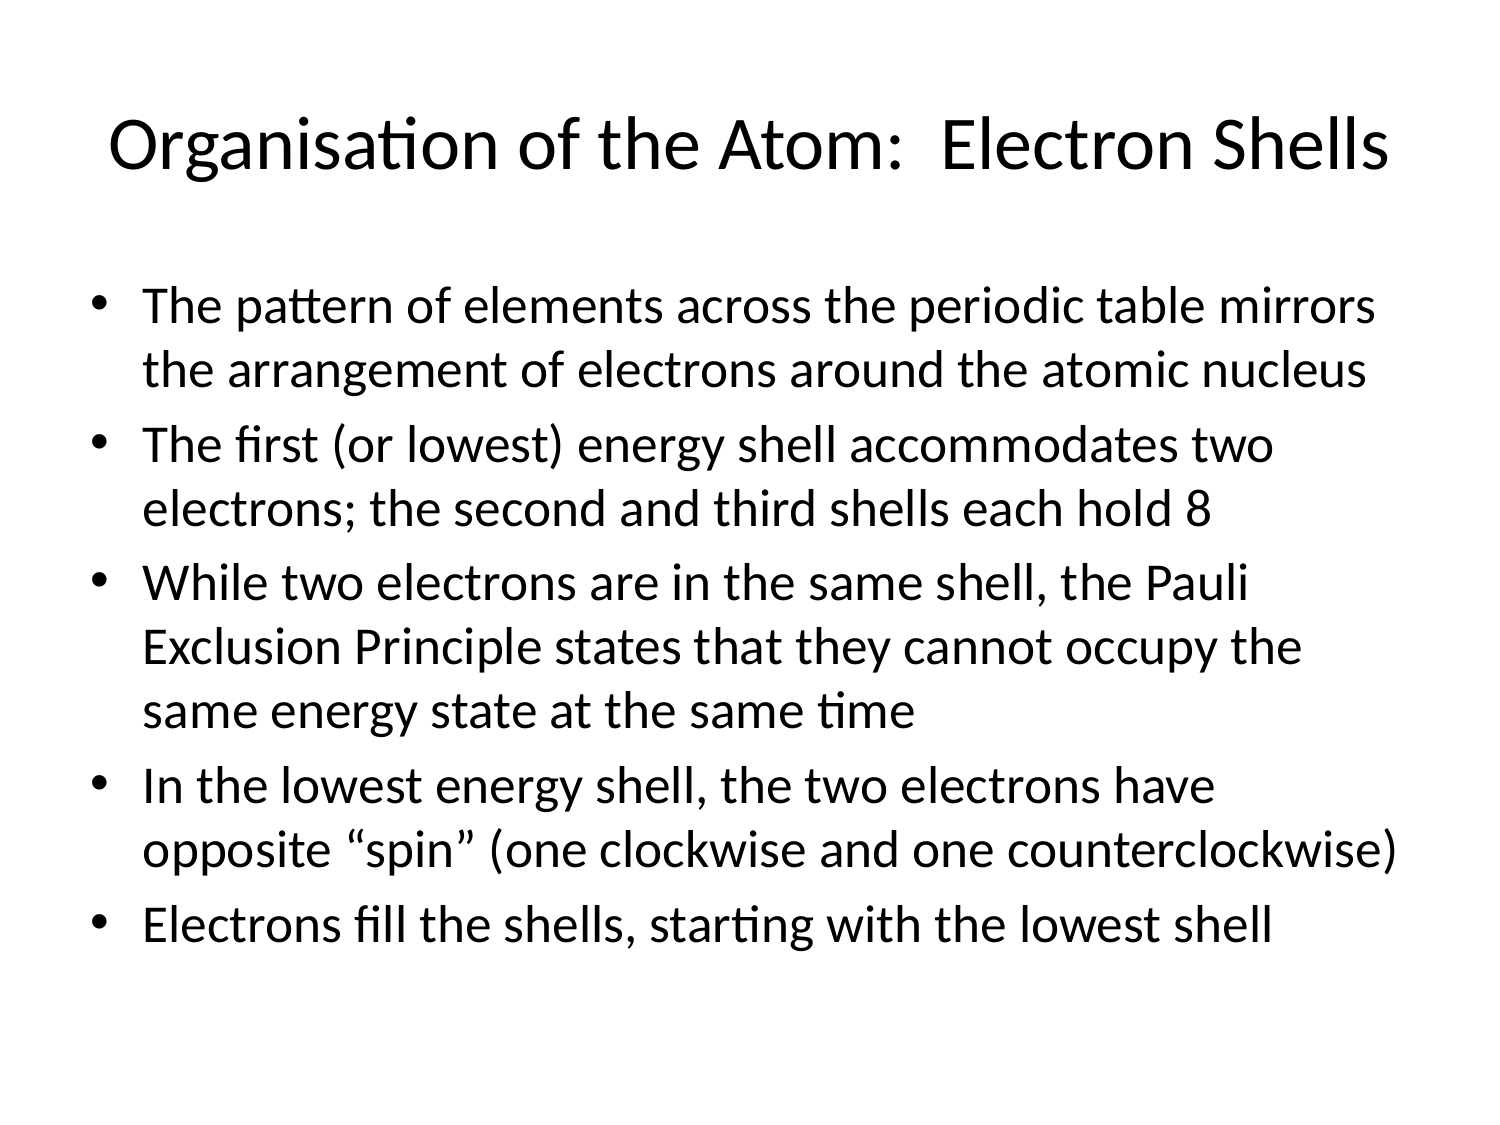

# Organisation of the Atom:  Electron Shells
The pattern of elements across the periodic table mirrors the arrangement of electrons around the atomic nucleus
The first (or lowest) energy shell accommodates two electrons; the second and third shells each hold 8
While two electrons are in the same shell, the Pauli Exclusion Principle states that they cannot occupy the same energy state at the same time
In the lowest energy shell, the two electrons have opposite “spin” (one clockwise and one counterclockwise)
Electrons fill the shells, starting with the lowest shell